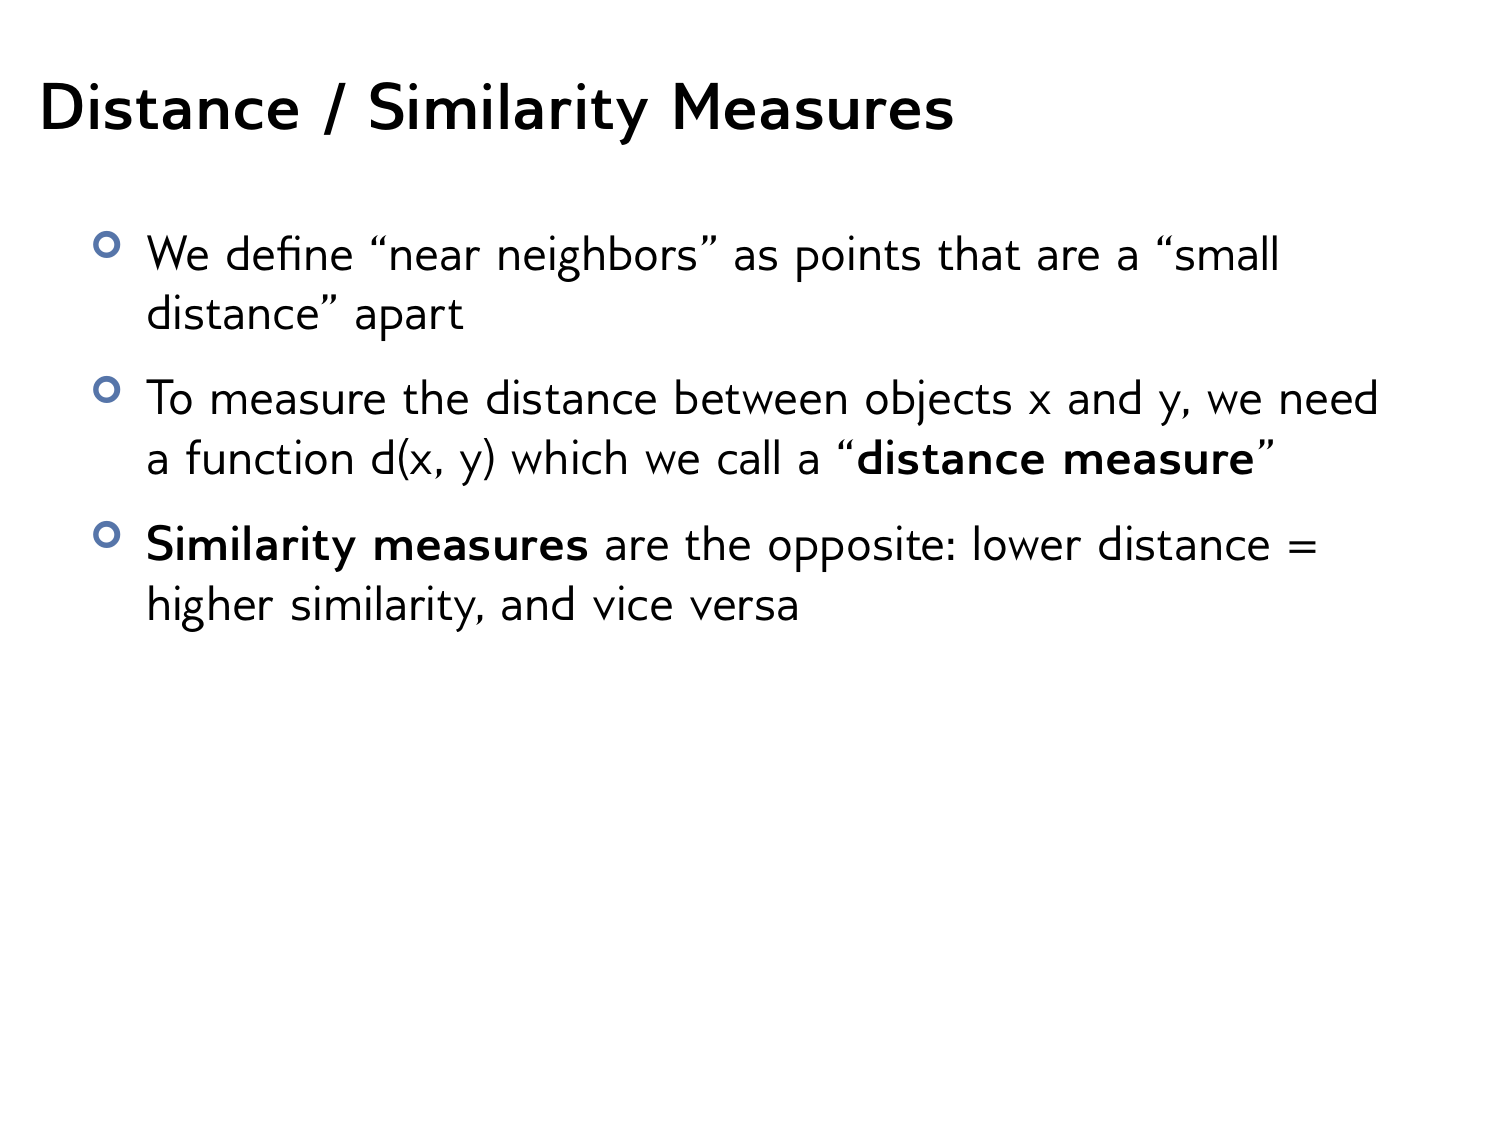

# Distance / Similarity Measures
We define “near neighbors” as points that are a “small distance” apart
To measure the distance between objects x and y, we need a function d(x, y) which we call a “distance measure”
Similarity measures are the opposite: lower distance = higher similarity, and vice versa